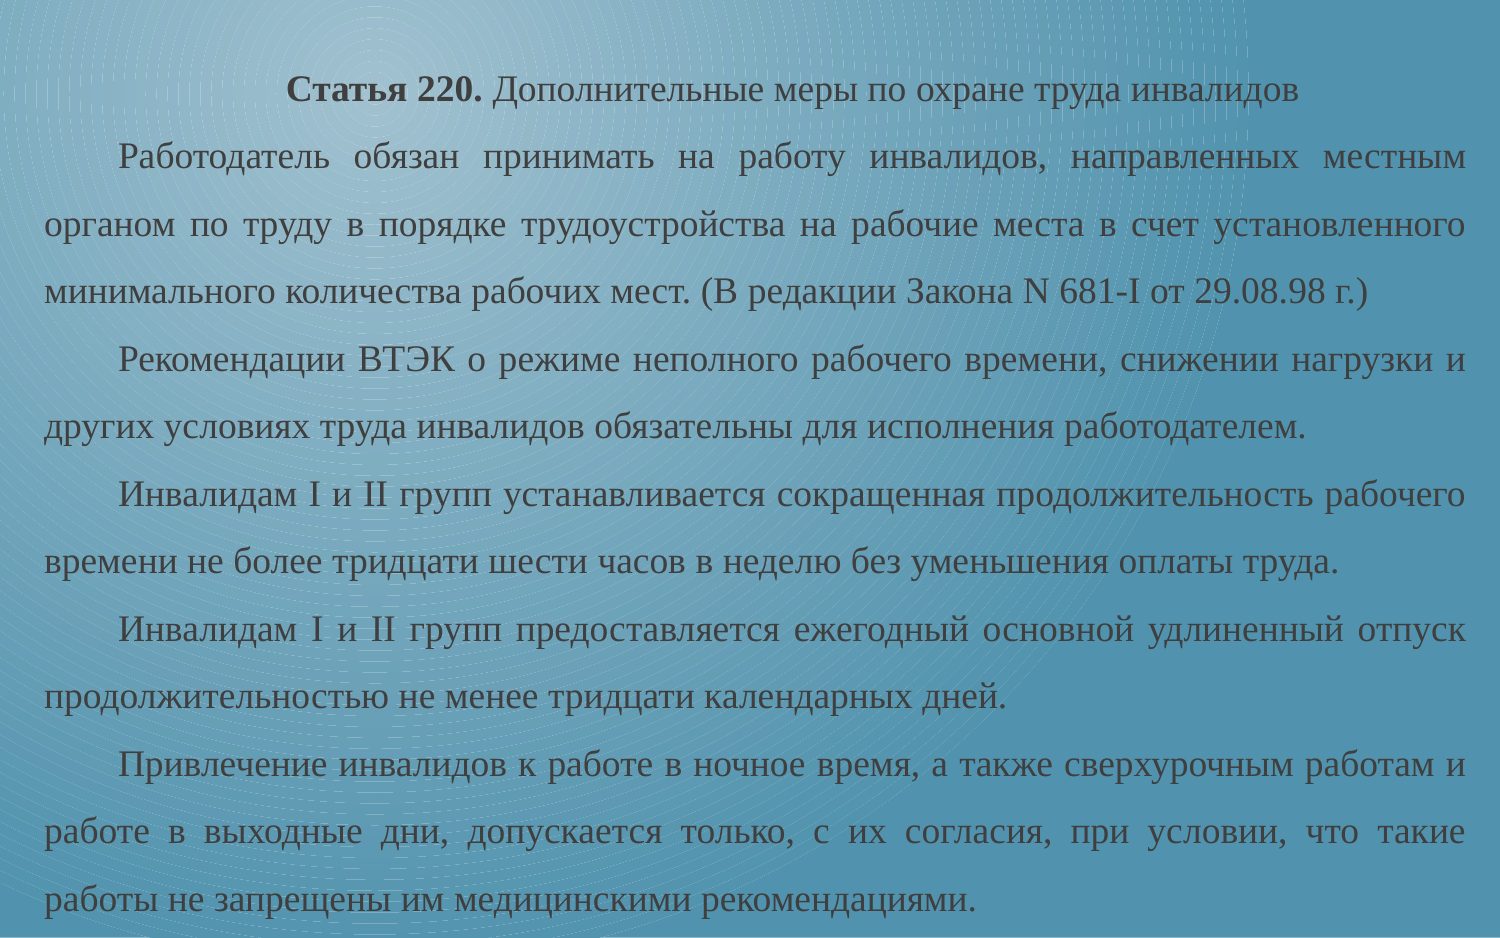

Статья 220. Дополнительные меры по охране труда инвалидов
Работодатель обязан принимать на работу инвалидов, направленных местным органом по труду в порядке трудоустройства на рабочие места в счет установленного минимального количества рабочих мест. (В редакции Закона N 681-I от 29.08.98 г.)
Рекомендации ВТЭК о режиме неполного рабочего времени, снижении нагрузки и других условиях труда инвалидов обязательны для исполнения работодателем.
Инвалидам I и II групп устанавливается сокращенная продолжительность рабочего времени не более тридцати шести часов в неделю без уменьшения оплаты труда.
Инвалидам I и II групп предоставляется ежегодный основной удлиненный отпуск продолжительностью не менее тридцати календарных дней.
Привлечение инвалидов к работе в ночное время, а также сверхурочным работам и работе в выходные дни, допускается только, с их согласия, при условии, что такие работы не запрещены им медицинскими рекомендациями.